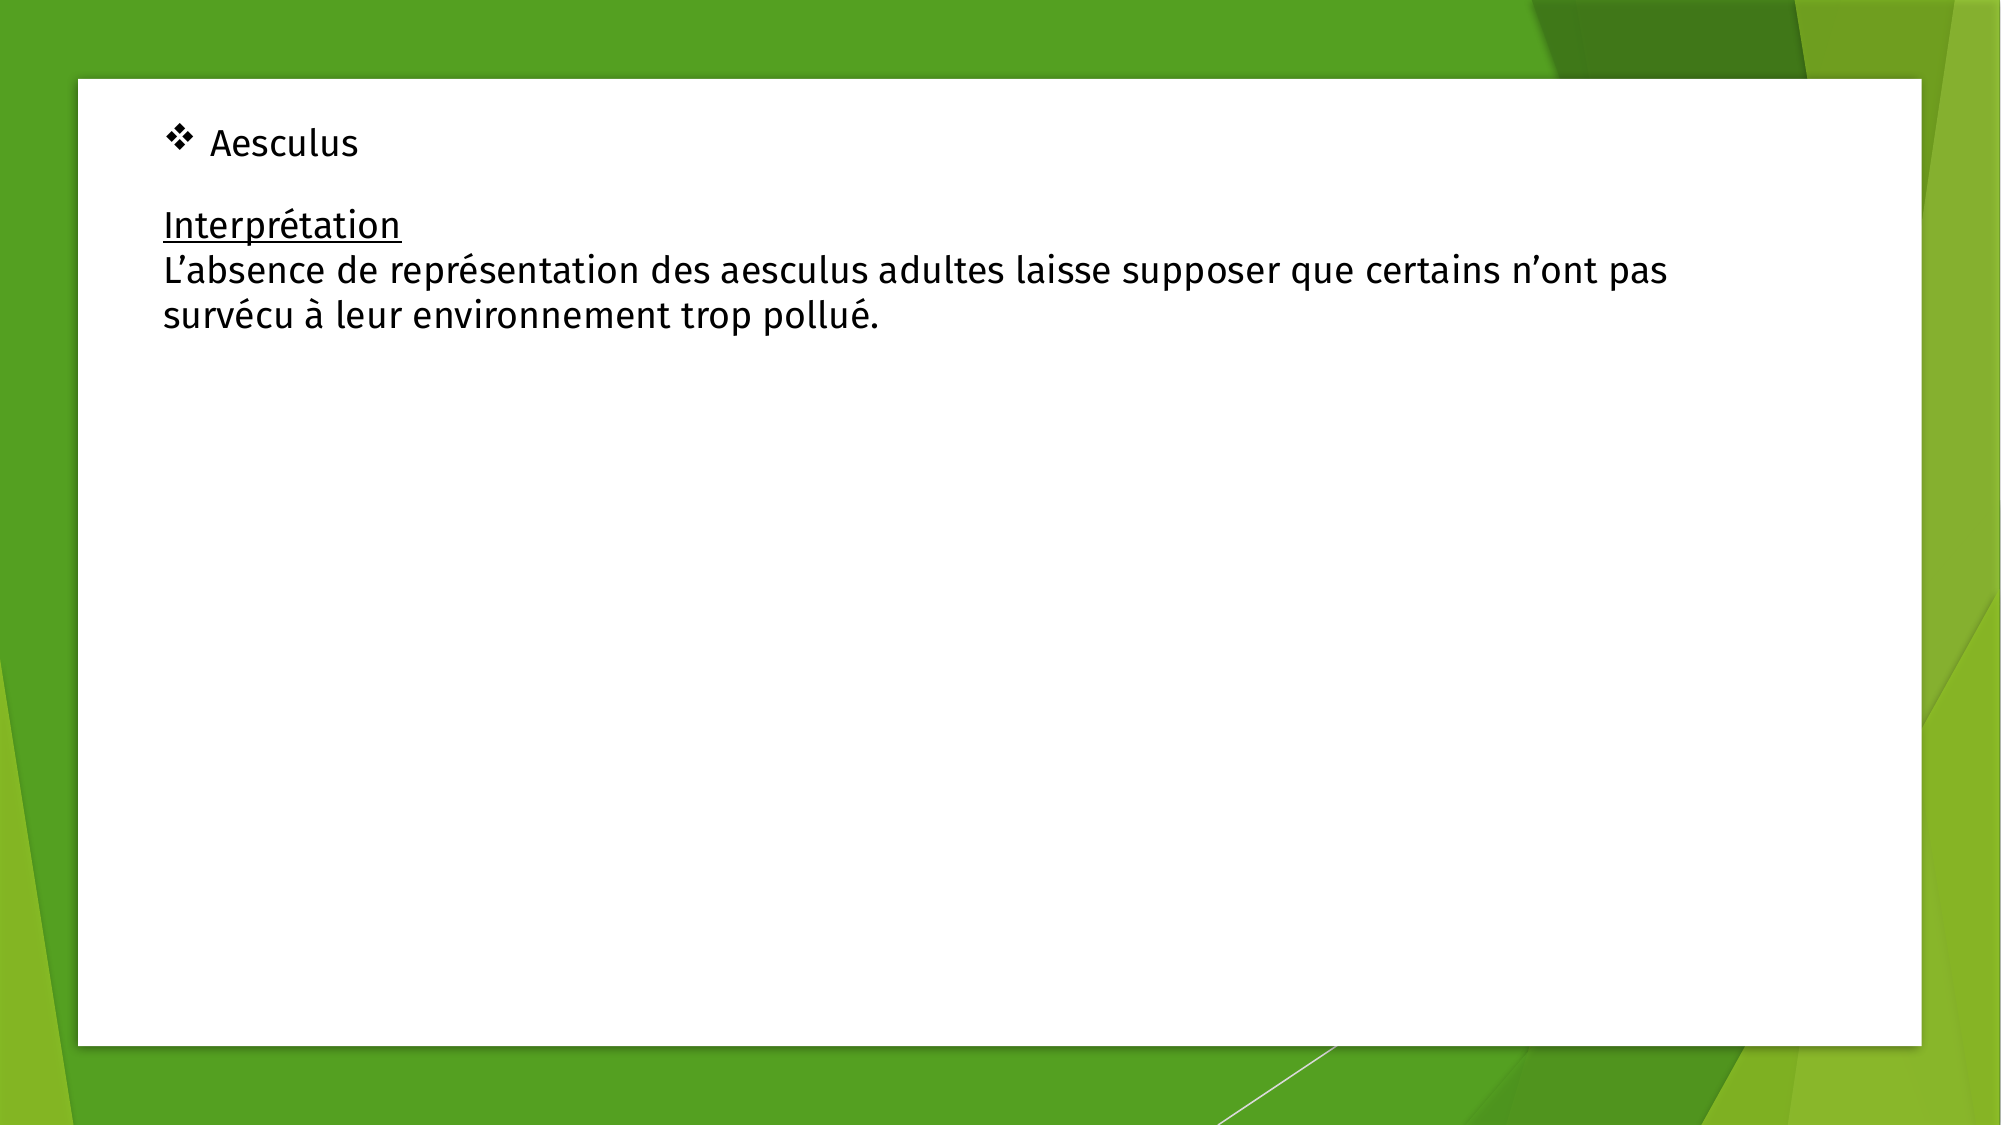

Aesculus
Interprétation
L’absence de représentation des aesculus adultes laisse supposer que certains n’ont pas survécu à leur environnement trop pollué.